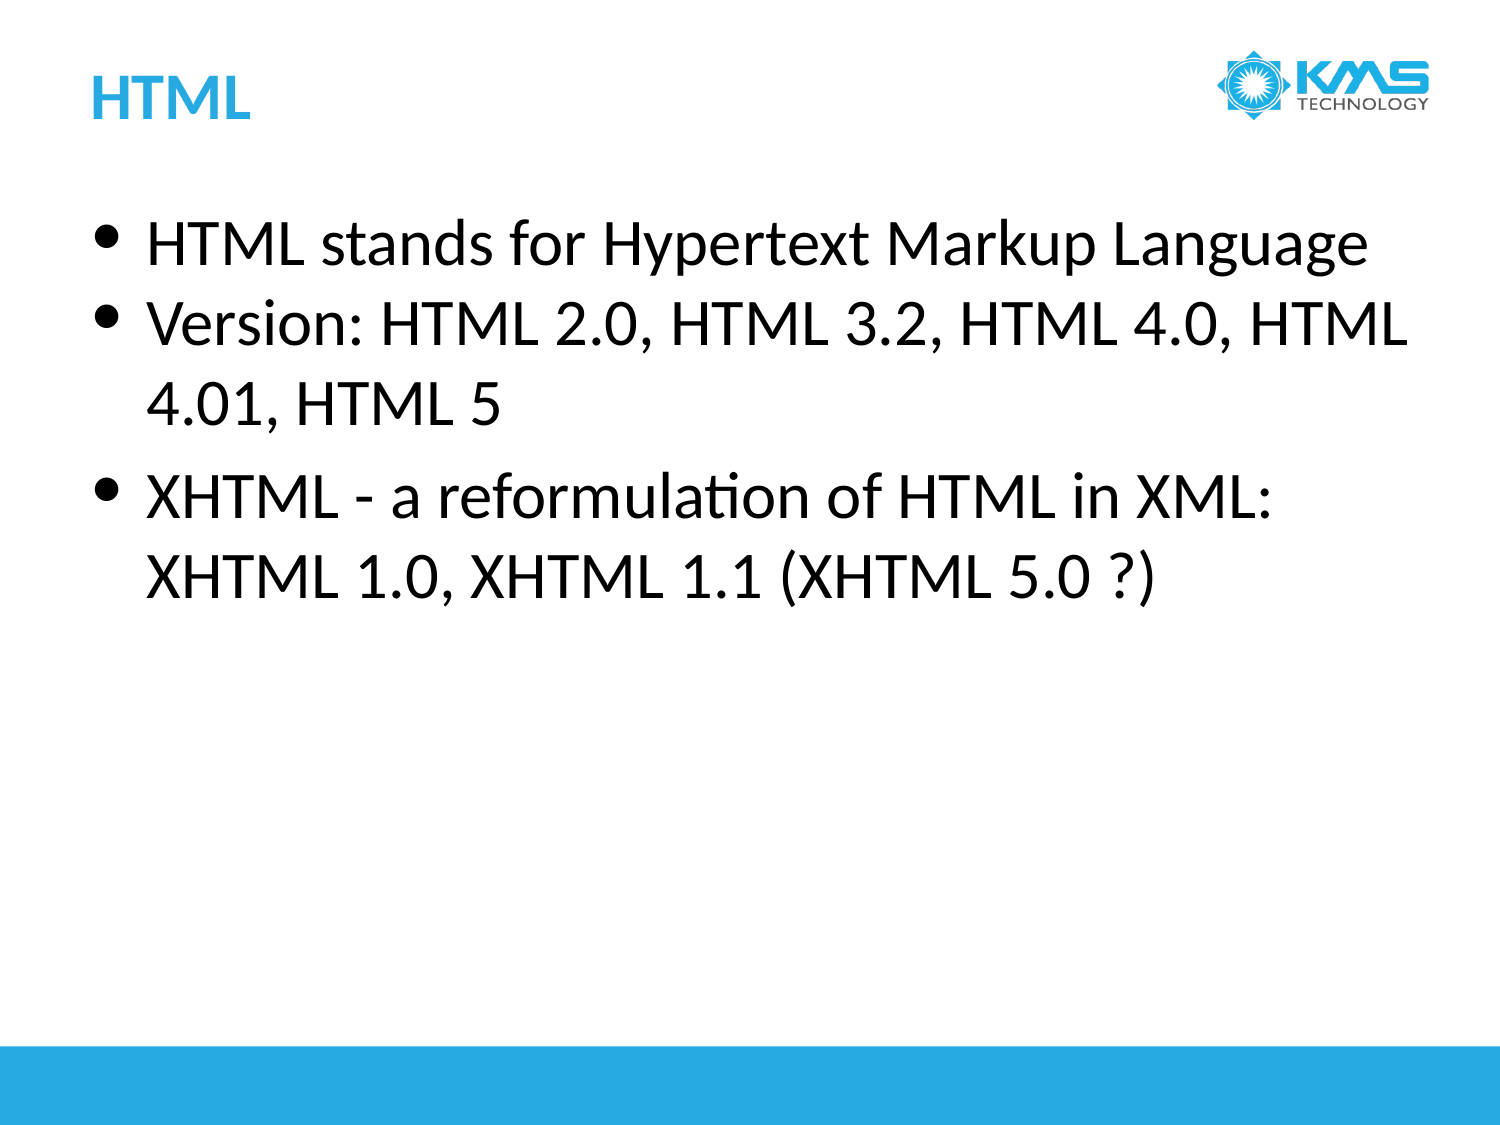

# HTML
HTML stands for Hypertext Markup Language
Version: HTML 2.0, HTML 3.2, HTML 4.0, HTML 4.01, HTML 5
XHTML - a reformulation of HTML in XML: XHTML 1.0, XHTML 1.1 (XHTML 5.0 ?)